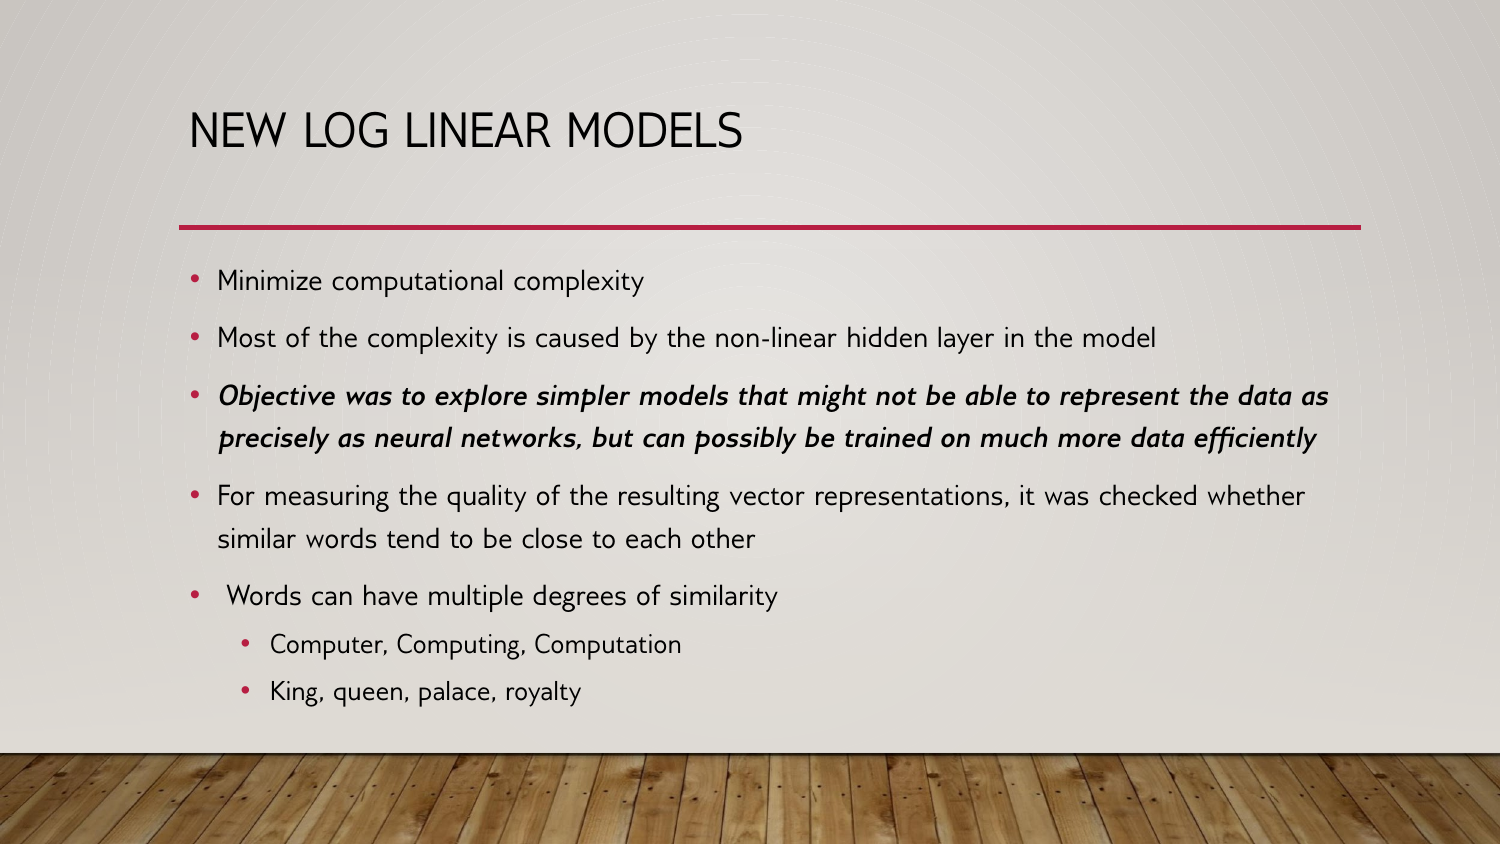

# NEW LOG LINEAR MODELS
Minimize computational complexity
Most of the complexity is caused by the non-linear hidden layer in the model
Objective was to explore simpler models that might not be able to represent the data as precisely as neural networks, but can possibly be trained on much more data efficiently
For measuring the quality of the resulting vector representations, it was checked whether similar words tend to be close to each other
 Words can have multiple degrees of similarity
Computer, Computing, Computation
King, queen, palace, royalty